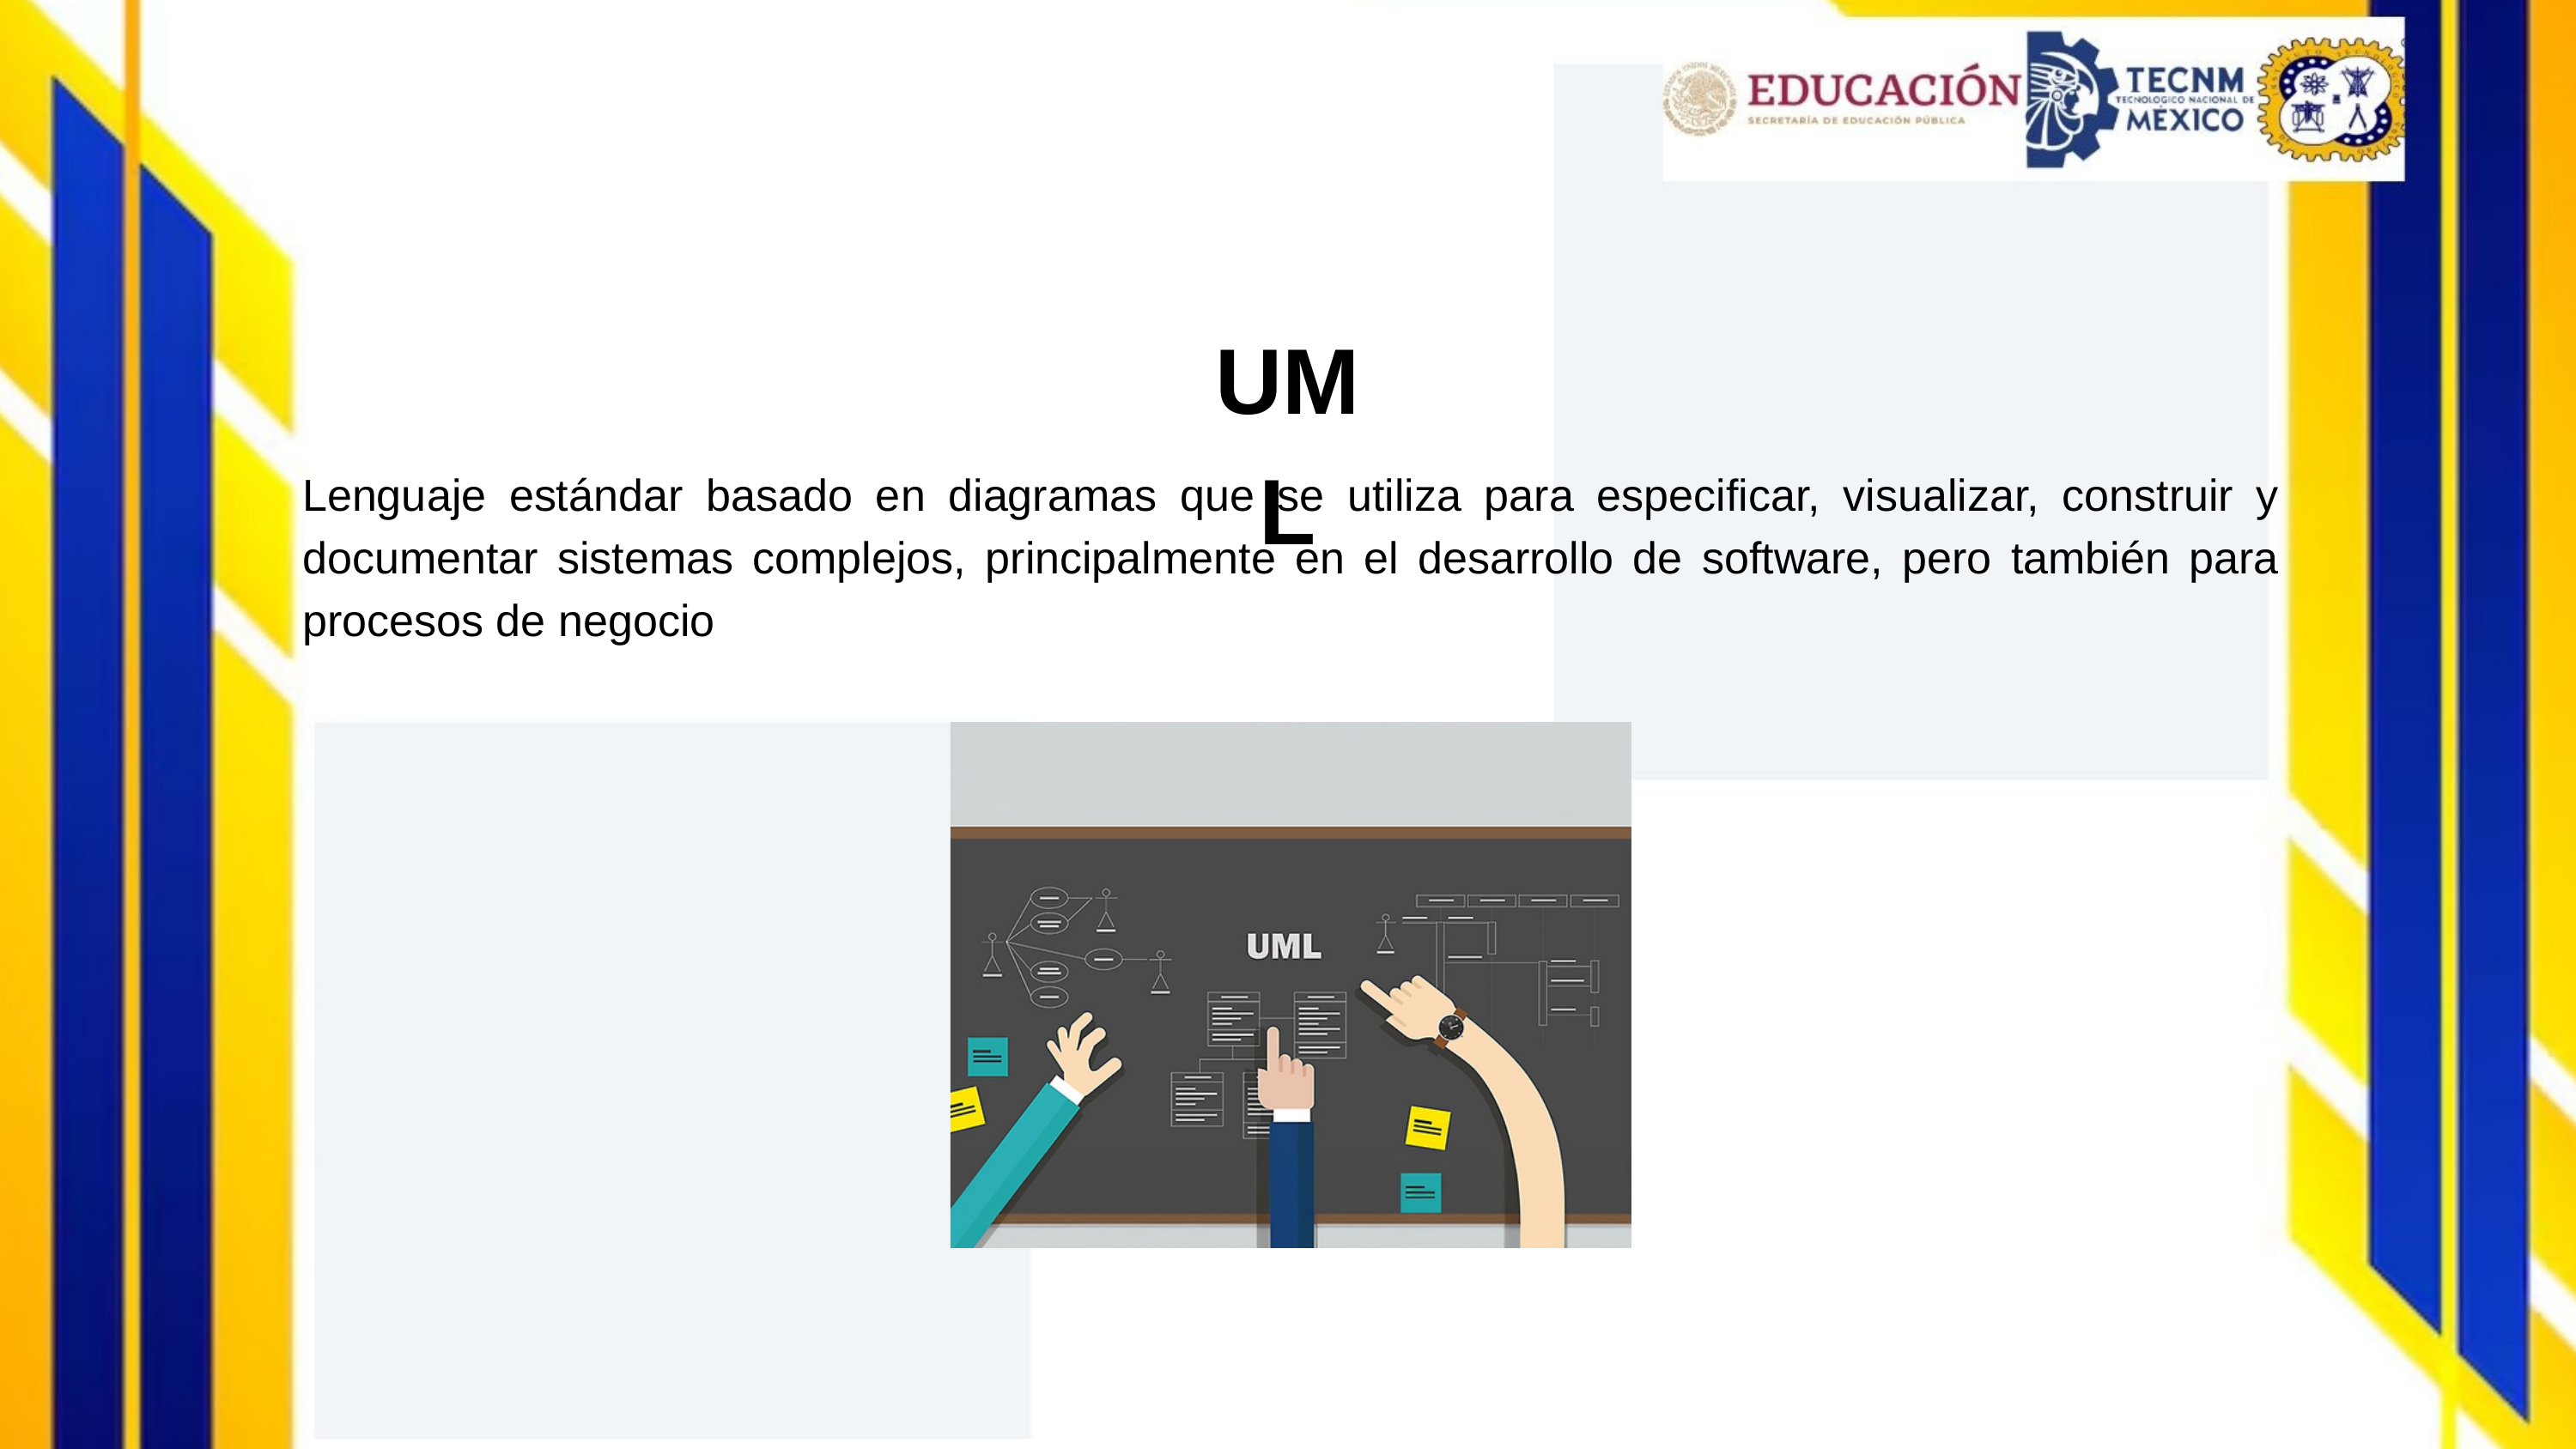

UML
Lenguaje estándar basado en diagramas que se utiliza para especificar, visualizar, construir y documentar sistemas complejos, principalmente en el desarrollo de software, pero también para procesos de negocio